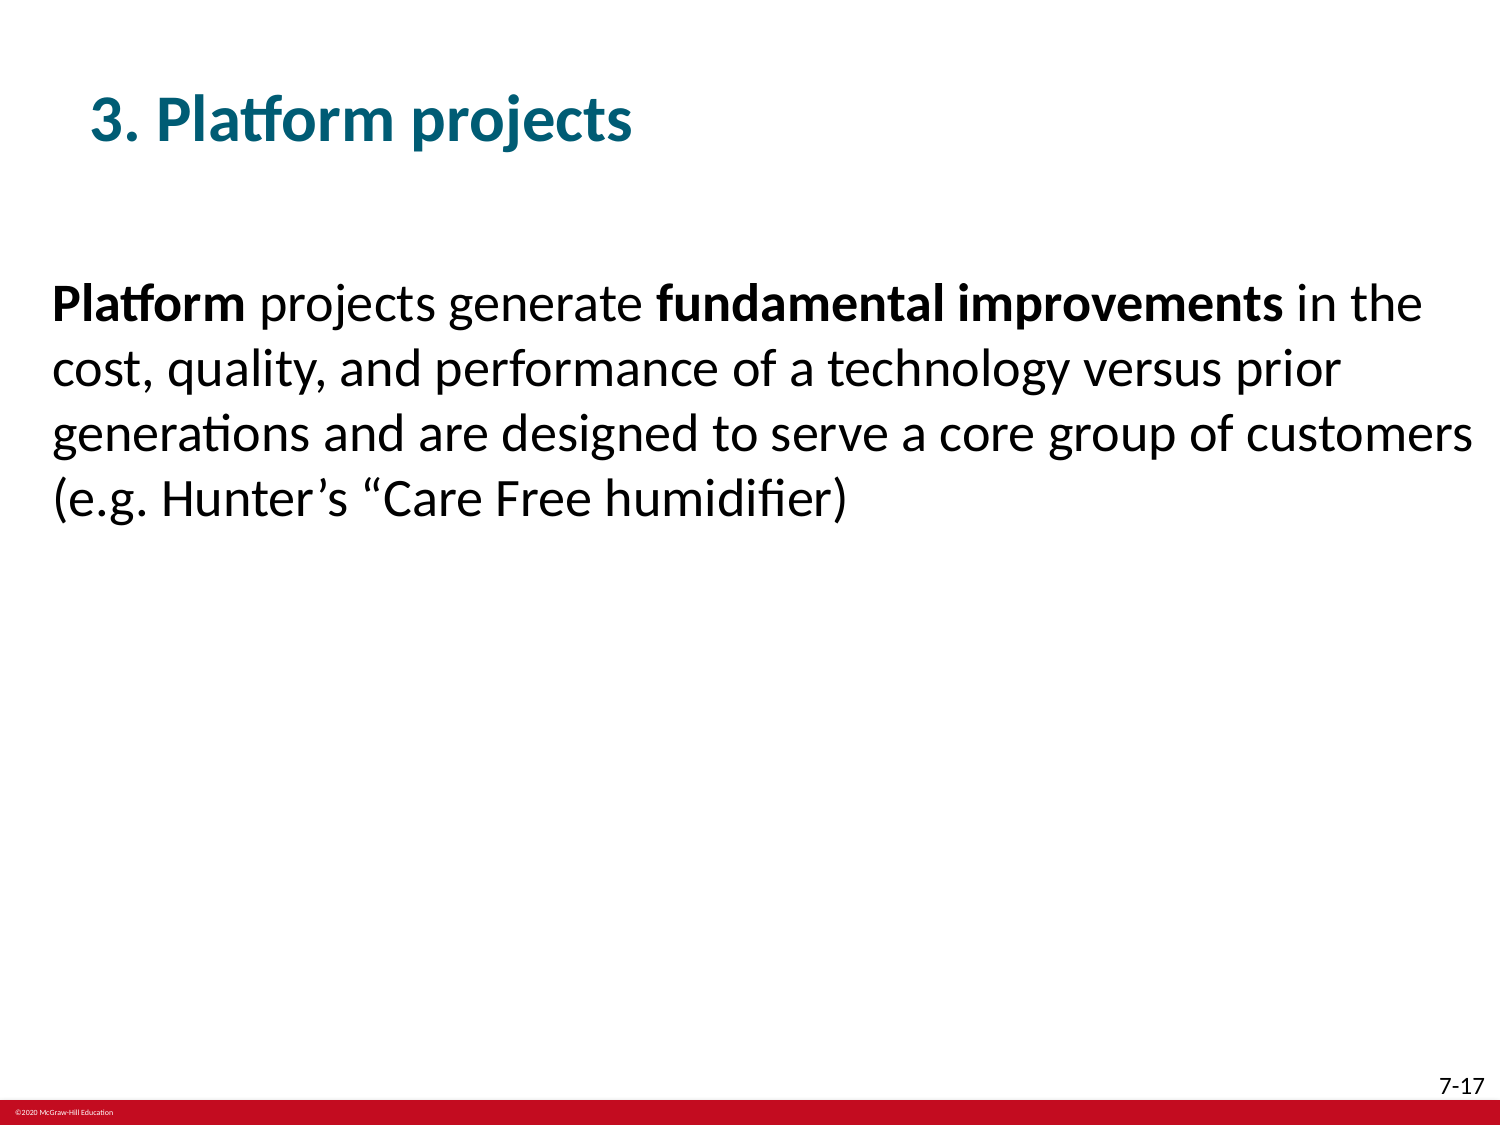

# 3. Platform projects

Platform projects generate fundamental improvements in the cost, quality, and performance of a technology versus prior generations and are designed to serve a core group of customers (e.g. Hunter’s “Care Free humidifier)